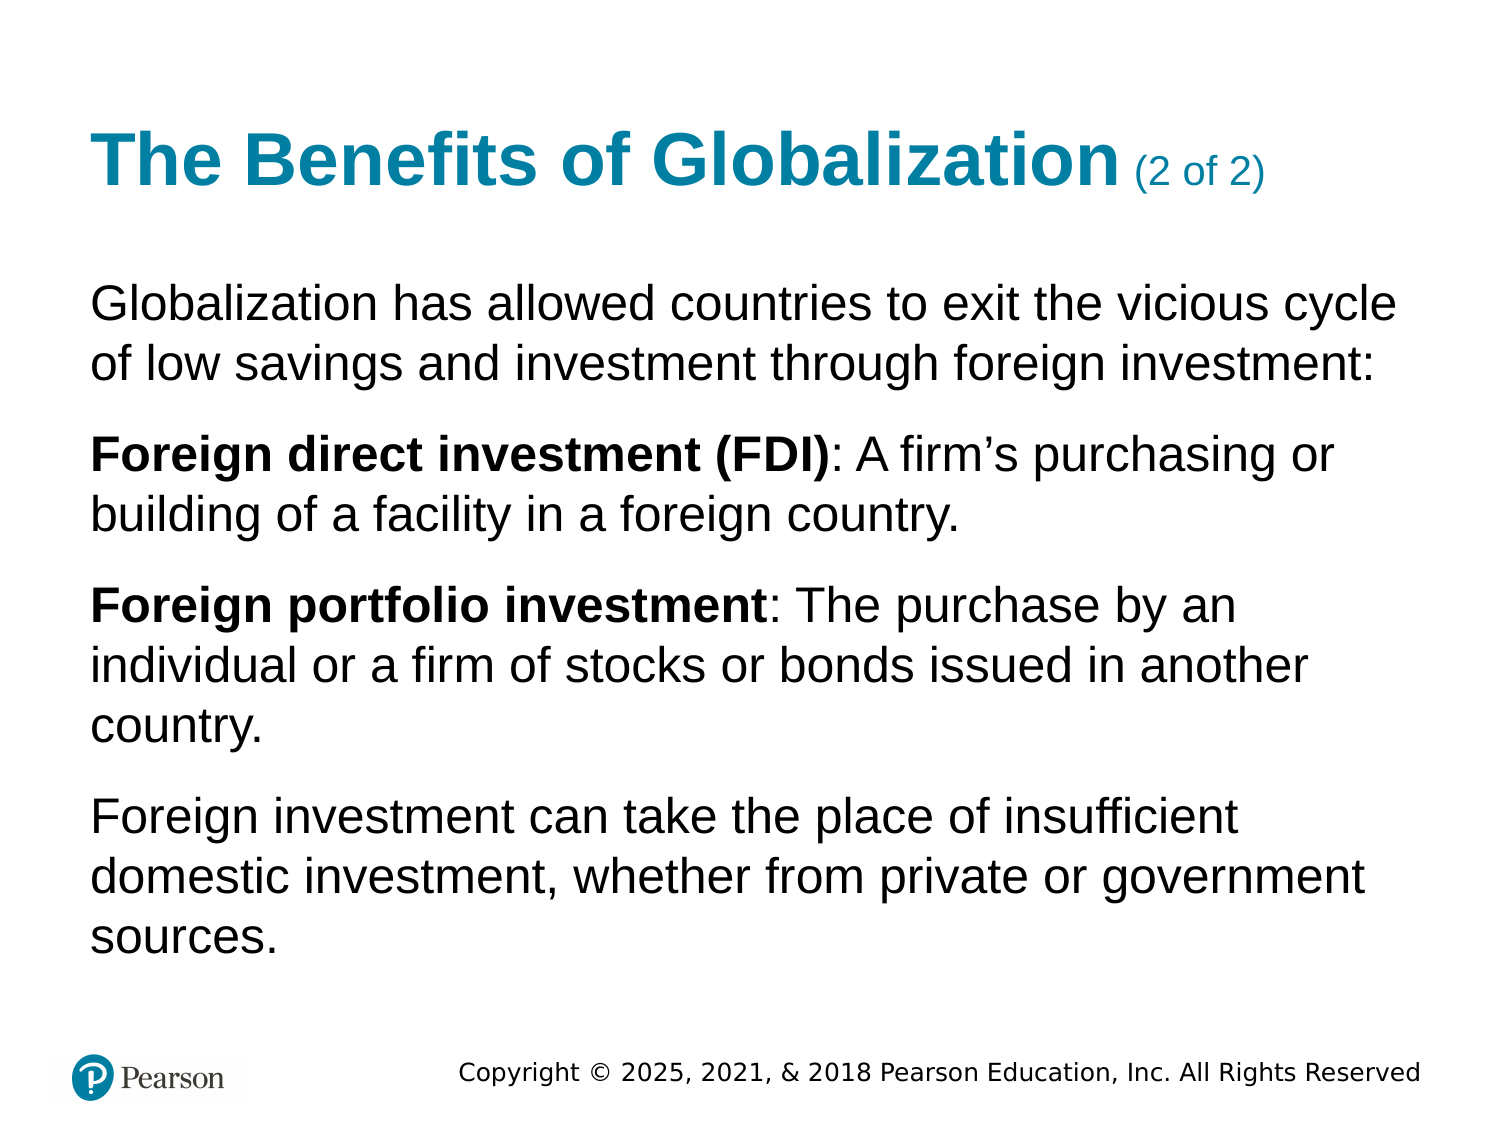

# The Benefits of Globalization (2 of 2)
Globalization has allowed countries to exit the vicious cycle of low savings and investment through foreign investment:
Foreign direct investment (F D I): A firm’s purchasing or building of a facility in a foreign country.
Foreign portfolio investment: The purchase by an individual or a firm of stocks or bonds issued in another country.
Foreign investment can take the place of insufficient domestic investment, whether from private or government sources.